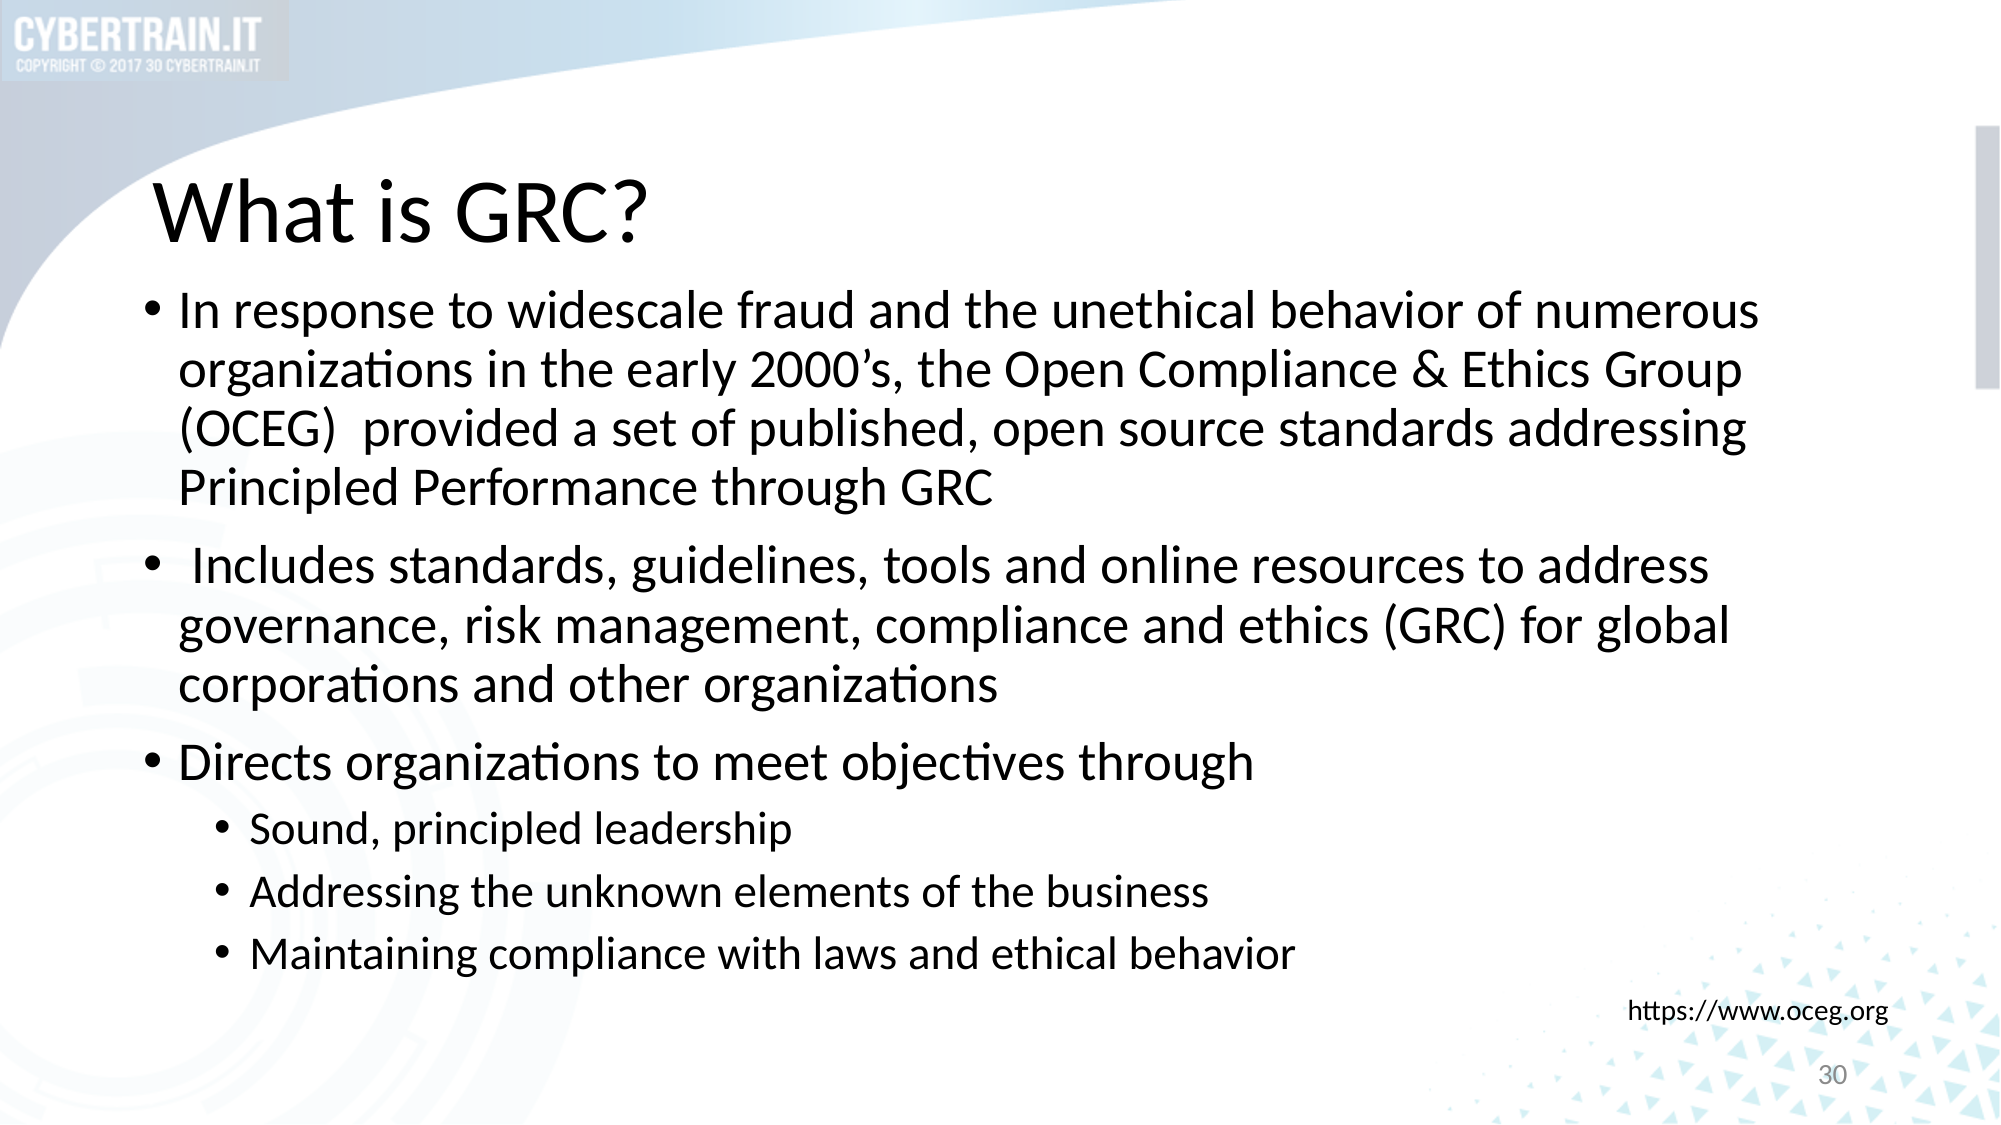

# What is GRC?
In response to widescale fraud and the unethical behavior of numerous organizations in the early 2000’s, the Open Compliance & Ethics Group (OCEG)  provided a set of published, open source standards addressing Principled Performance through GRC
 Includes standards, guidelines, tools and online resources to address governance, risk management, compliance and ethics (GRC) for global corporations and other organizations
Directs organizations to meet objectives through
Sound, principled leadership
Addressing the unknown elements of the business
Maintaining compliance with laws and ethical behavior

https://www.oceg.org

30